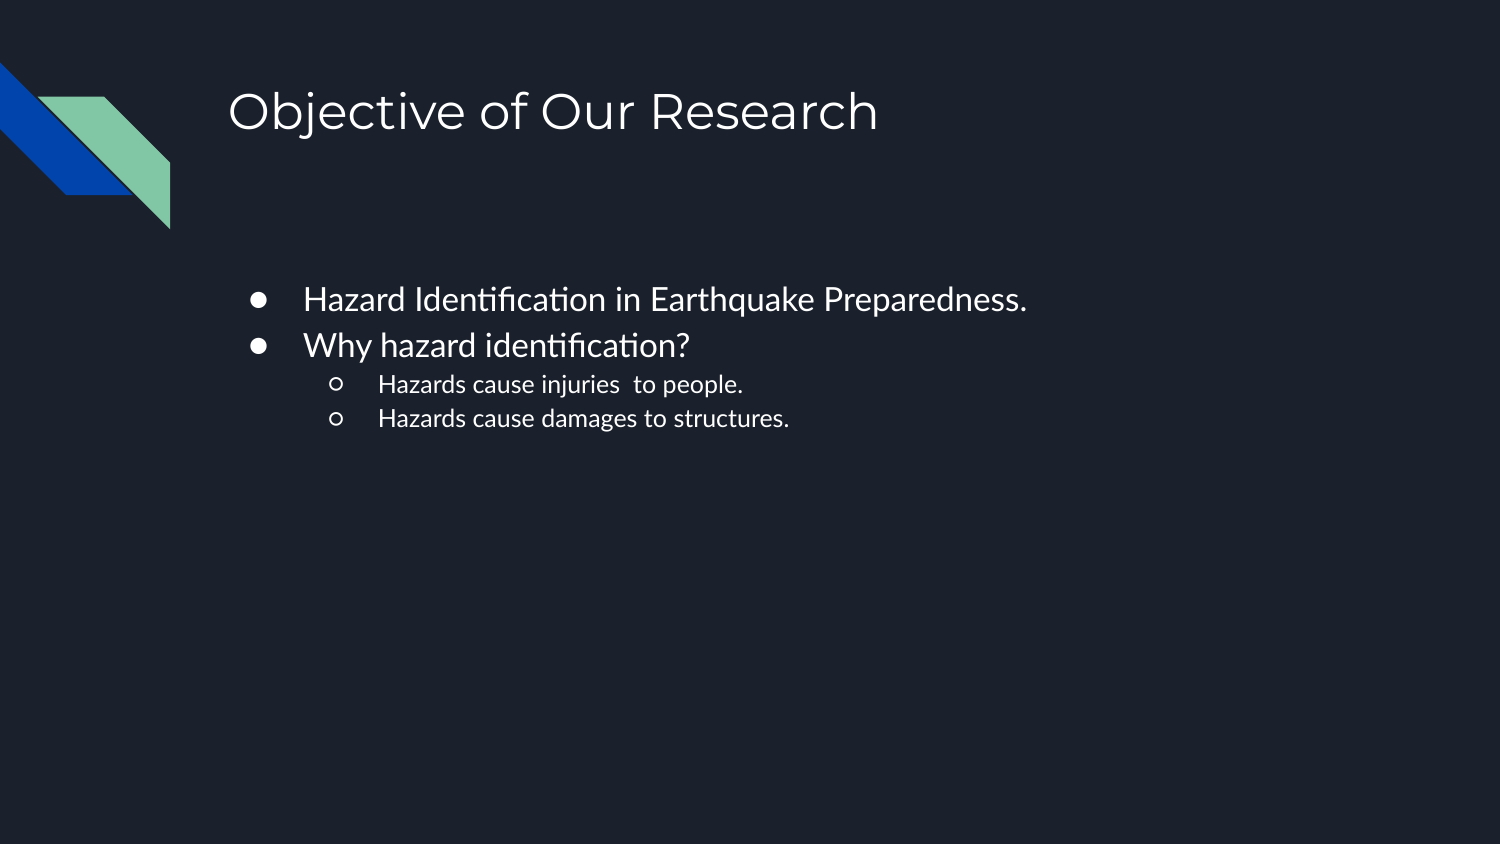

# Objective of Our Research
Hazard Identification in Earthquake Preparedness.
Why hazard identification?
Hazards cause injuries  to people.
Hazards cause damages to structures.